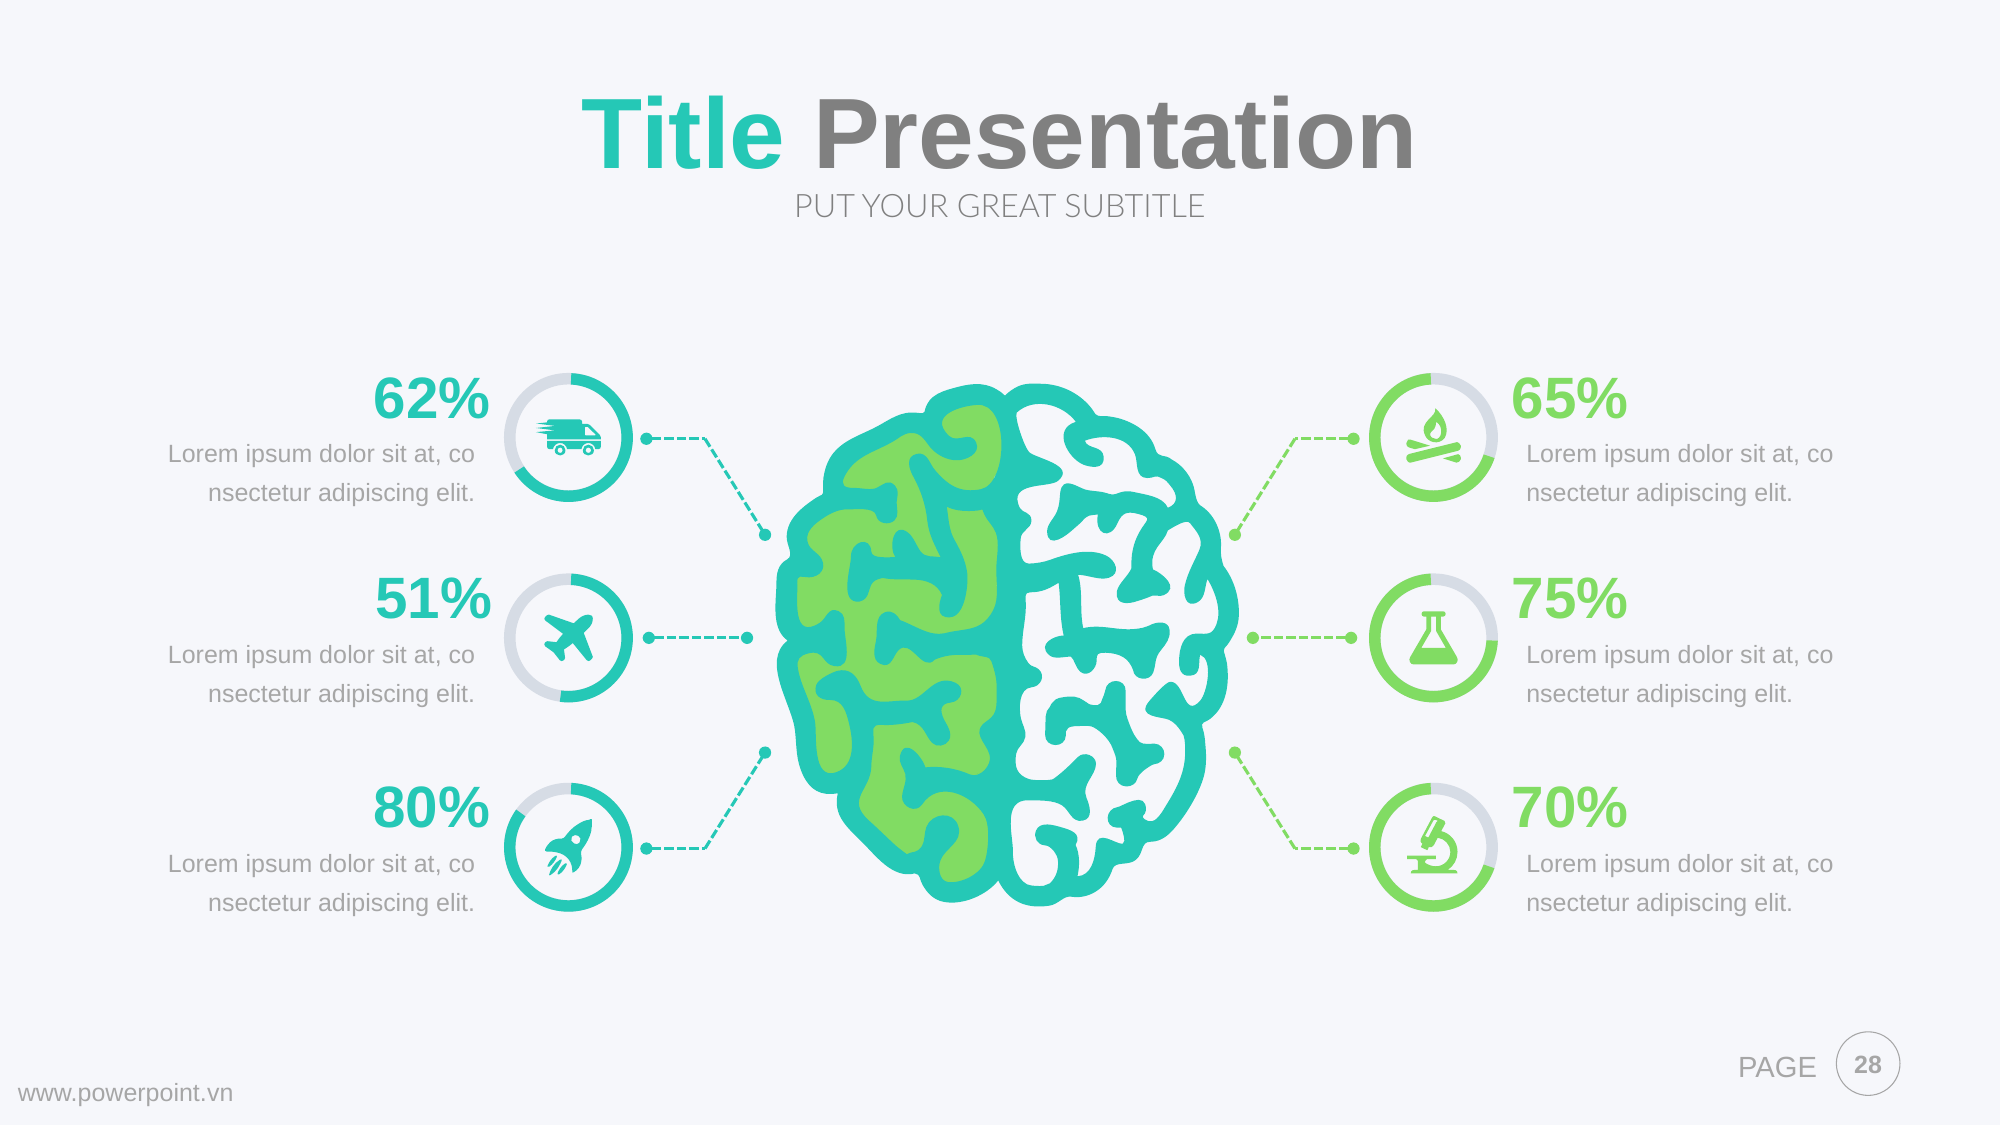

Title Presentation
PUT YOUR GREAT SUBTITLE
62%
65%

Lorem ipsum dolor sit at, co nsectetur adipiscing elit.
Lorem ipsum dolor sit at, co nsectetur adipiscing elit.
51%
75%

Lorem ipsum dolor sit at, co nsectetur adipiscing elit.
Lorem ipsum dolor sit at, co nsectetur adipiscing elit.
80%
70%

Lorem ipsum dolor sit at, co nsectetur adipiscing elit.
Lorem ipsum dolor sit at, co nsectetur adipiscing elit.